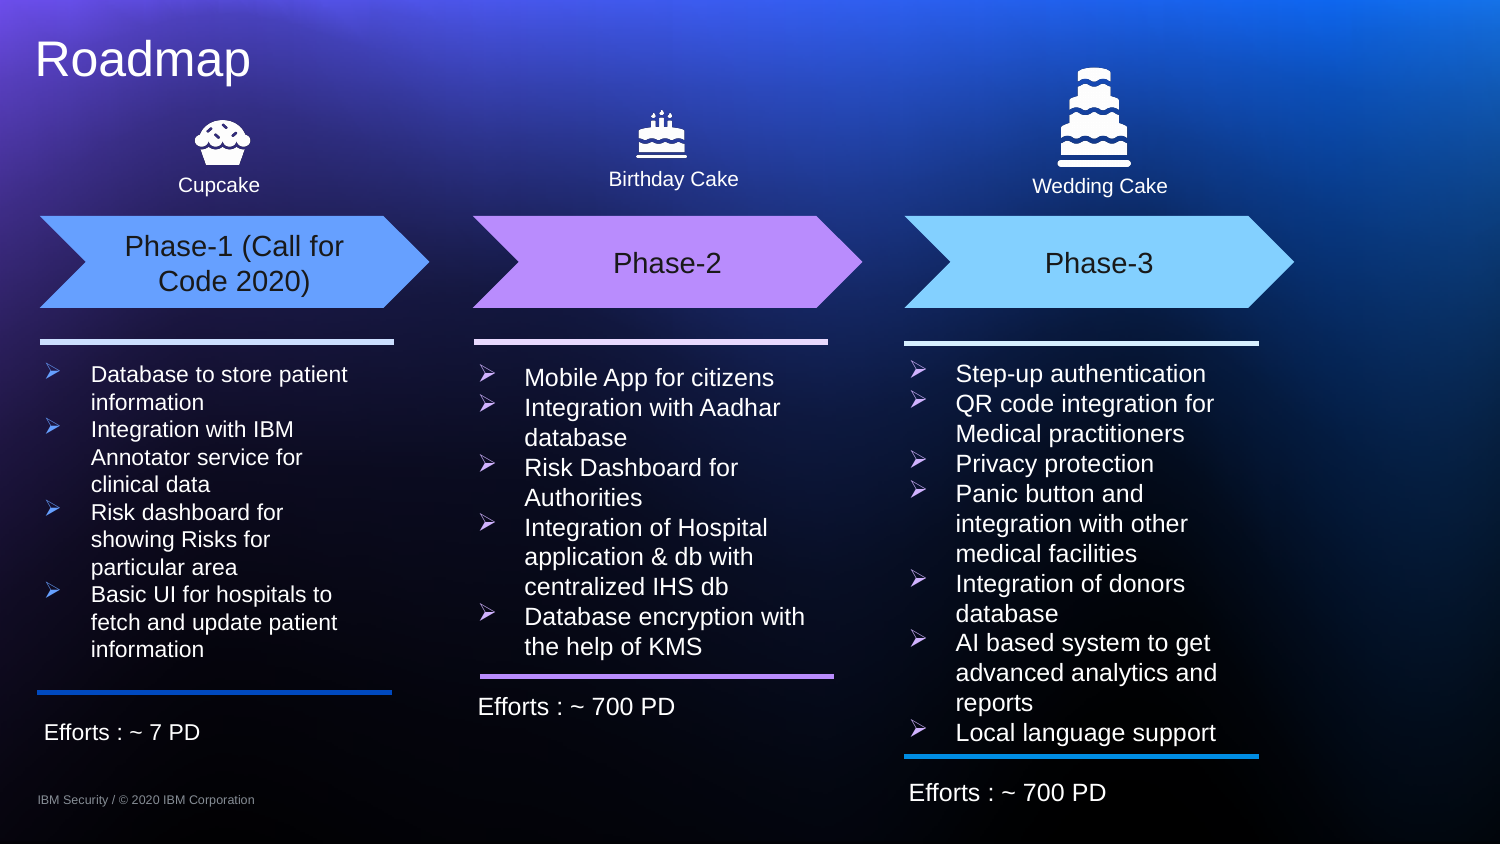

# Roadmap

Wedding Cake
Phase-3

Birthday Cake
Phase-2

Cupcake
Phase-1 (Call for Code 2020)
Step-up authentication
QR code integration for Medical practitioners
Privacy protection
Panic button and integration with other medical facilities
Integration of donors database
AI based system to get advanced analytics and reports
Local language support

Efforts : ~ 700 PD

Database to store patient information
Integration with IBM Annotator service for clinical data
Risk dashboard for showing Risks for particular area
Basic UI for hospitals to fetch and update patient information

Efforts : ~ 7 PD
Mobile App for citizens
Integration with Aadhar database
Risk Dashboard for Authorities
Integration of Hospital application & db with centralized IHS db
Database encryption with the help of KMS

Efforts : ~ 700 PD

IBM Security / © 2020 IBM Corporation